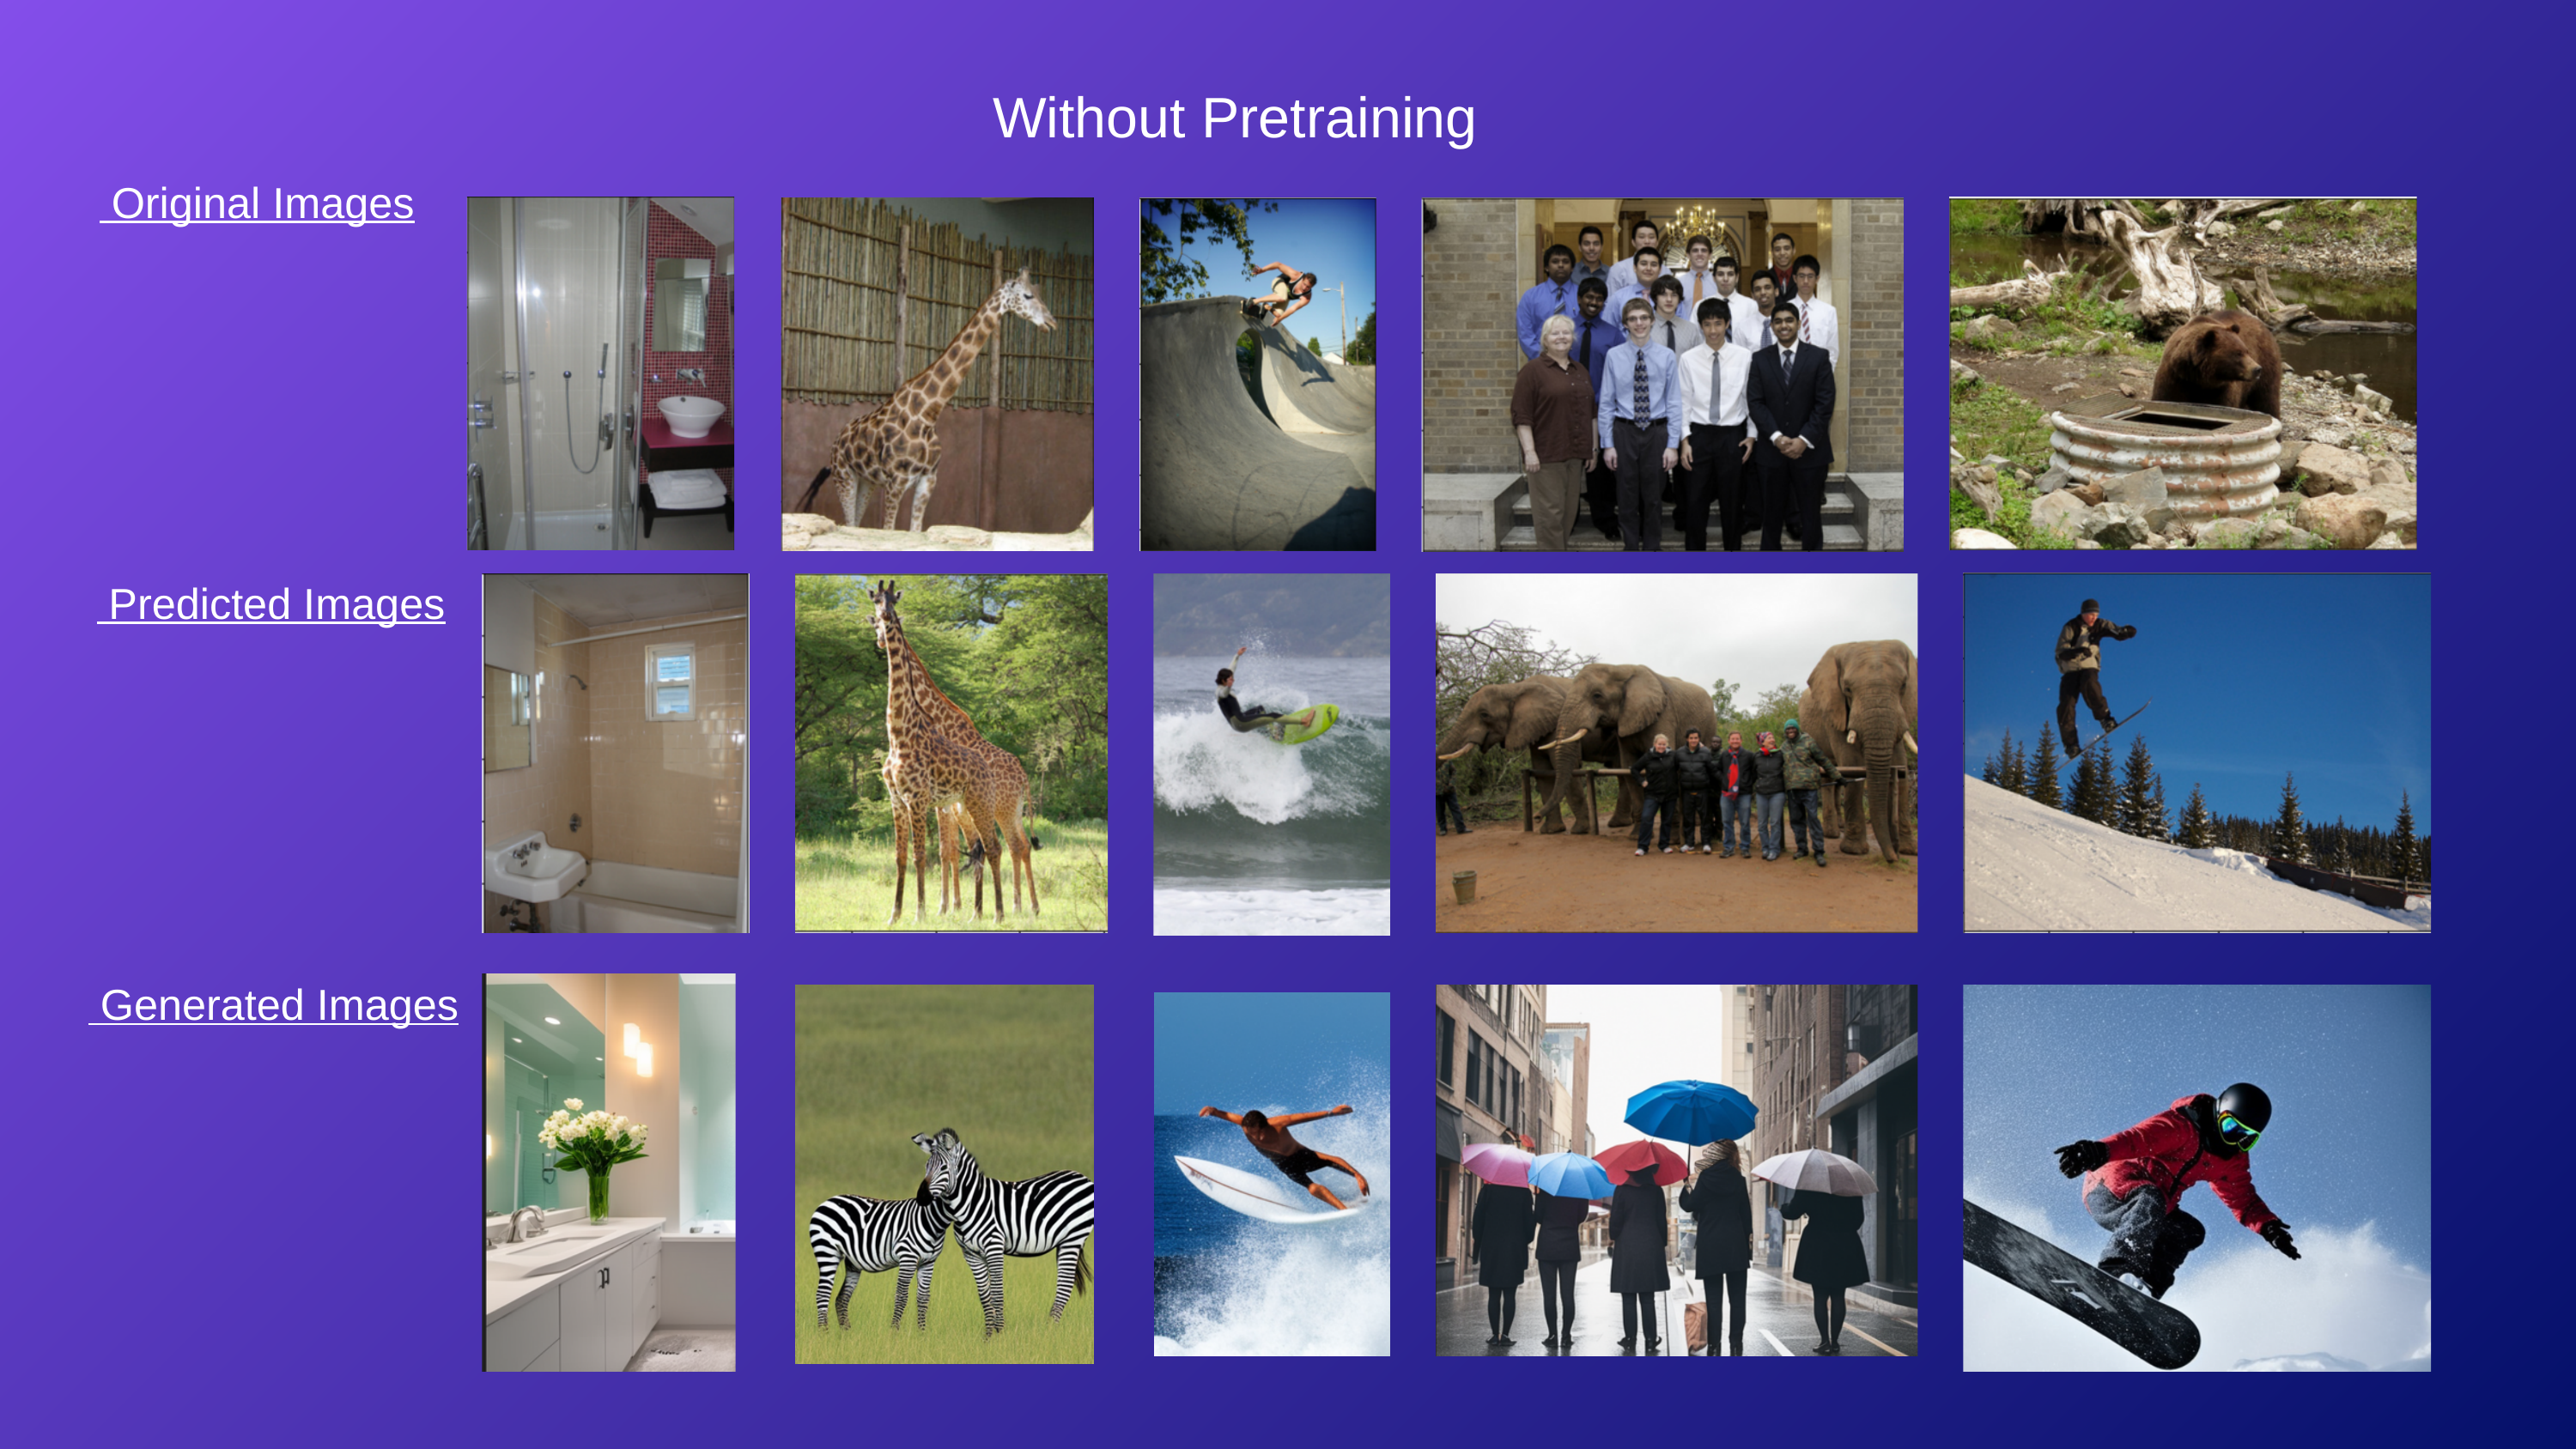

Without Pretraining
 Original Images

 Predicted Images

 Generated Images